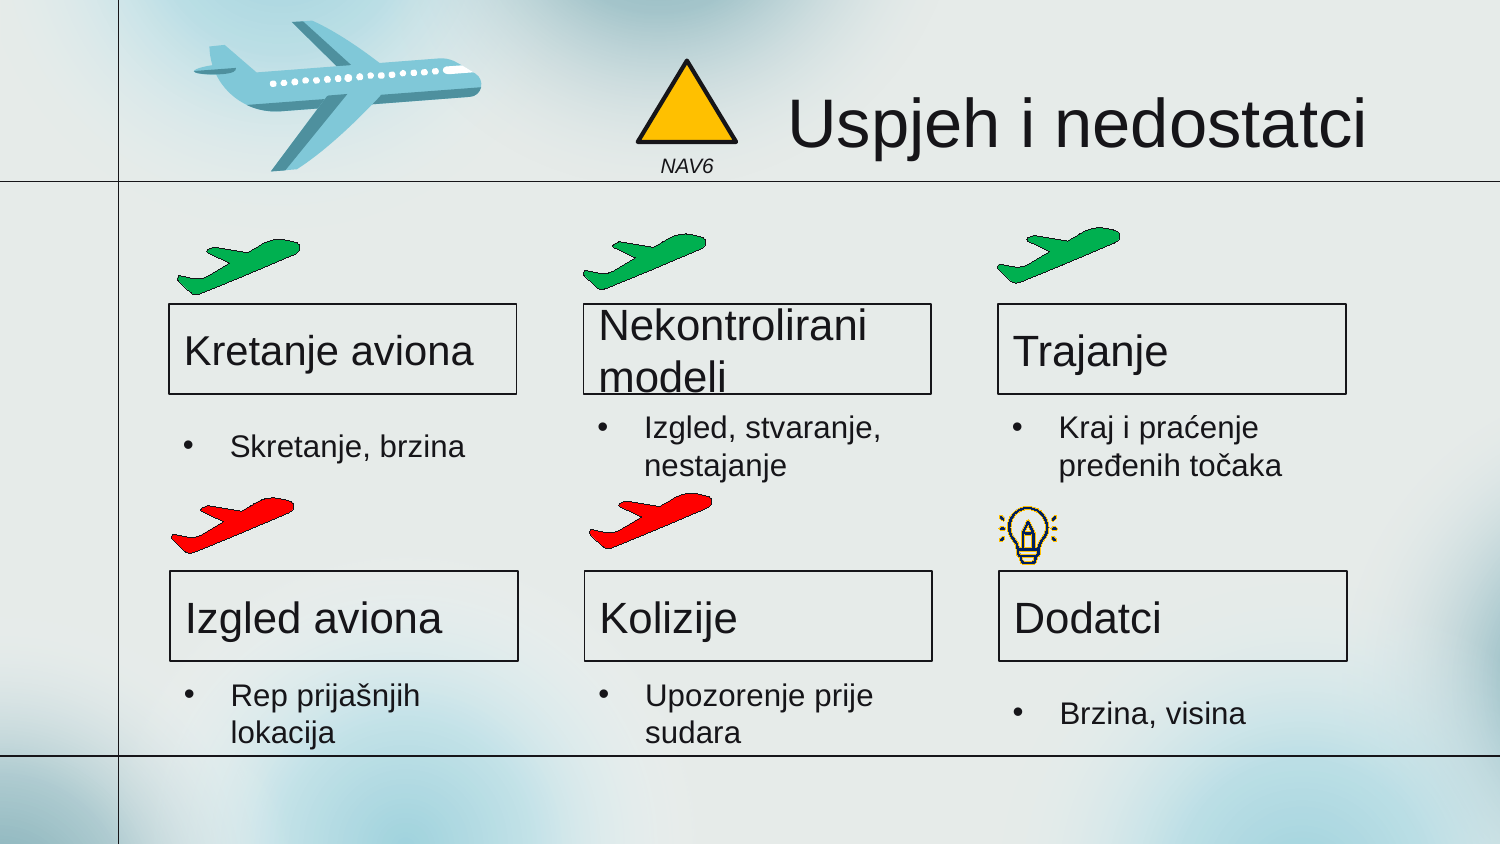

NAV6
Uspjeh i nedostatci

# Kretanje aviona
Nekontrolirani modeli
Trajanje
Skretanje, brzina
Izgled, stvaranje, nestajanje
Kraj i praćenje pređenih točaka

Izgled aviona
Kolizije
Dodatci
Rep prijašnjih lokacija
Upozorenje prije sudara
Brzina, visina